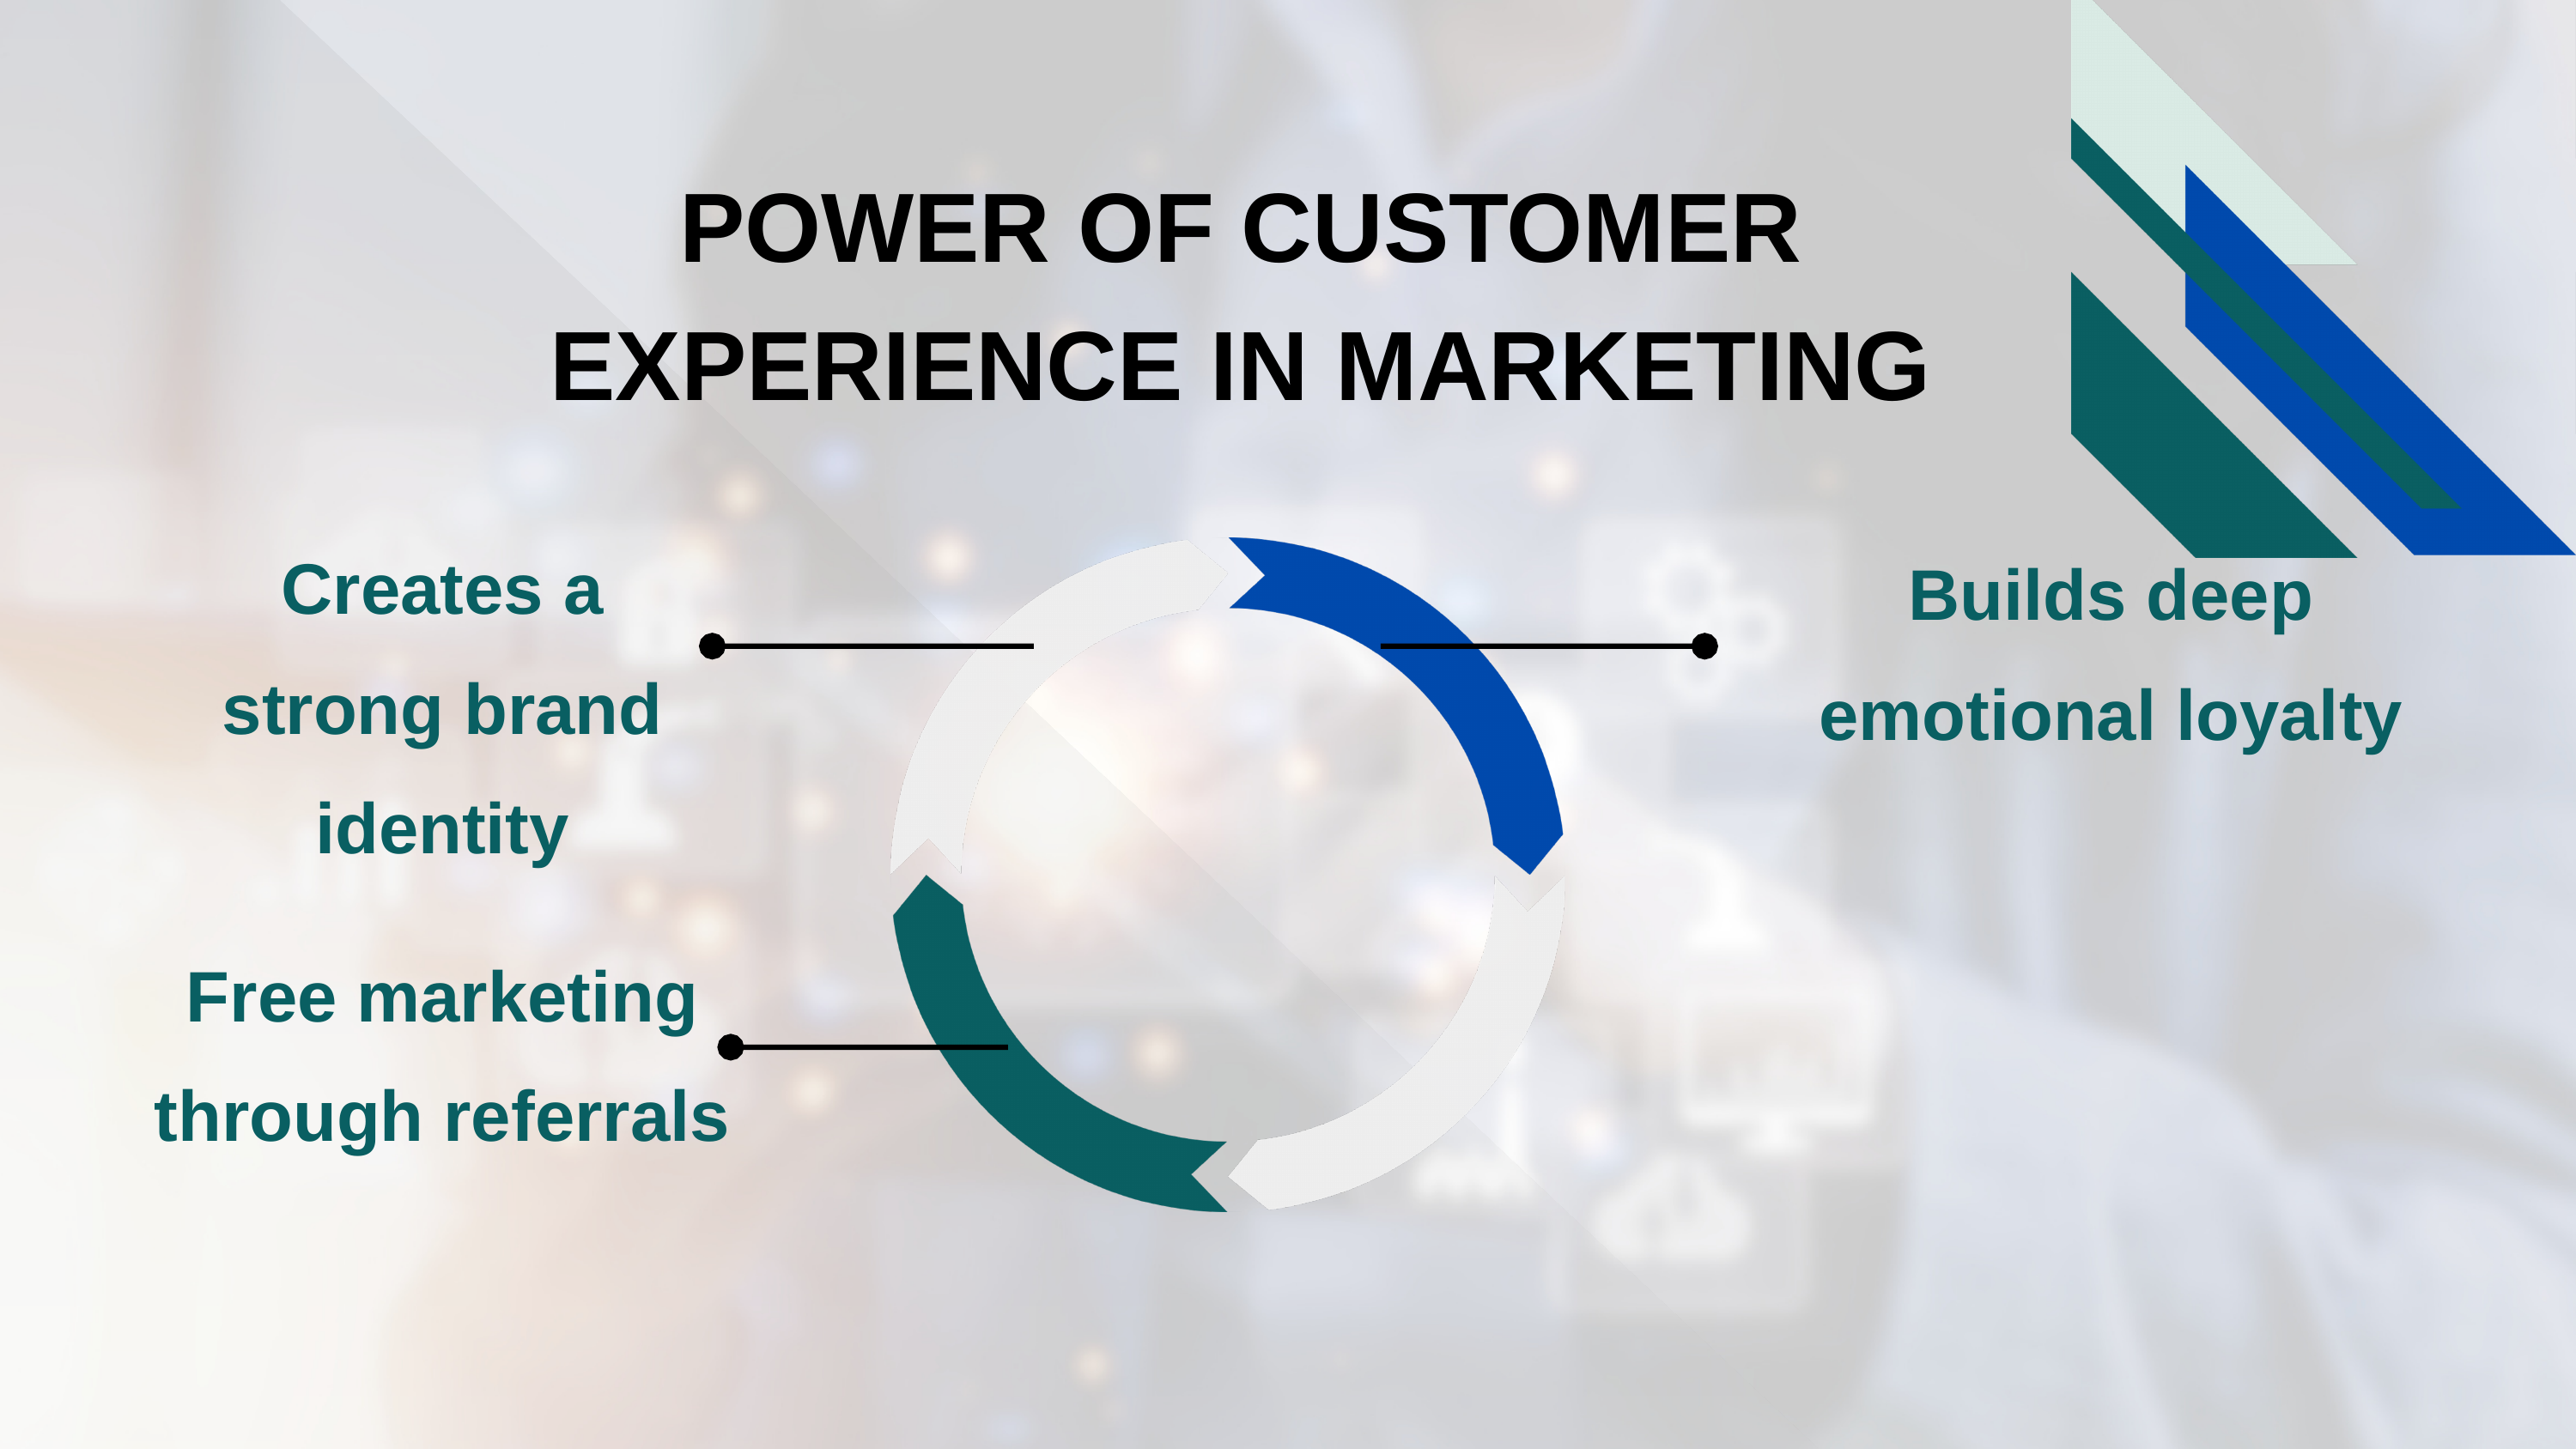

POWER OF CUSTOMER EXPERIENCE IN MARKETING
Creates a strong brand identity
Builds deep emotional loyalty

Free marketing through referrals